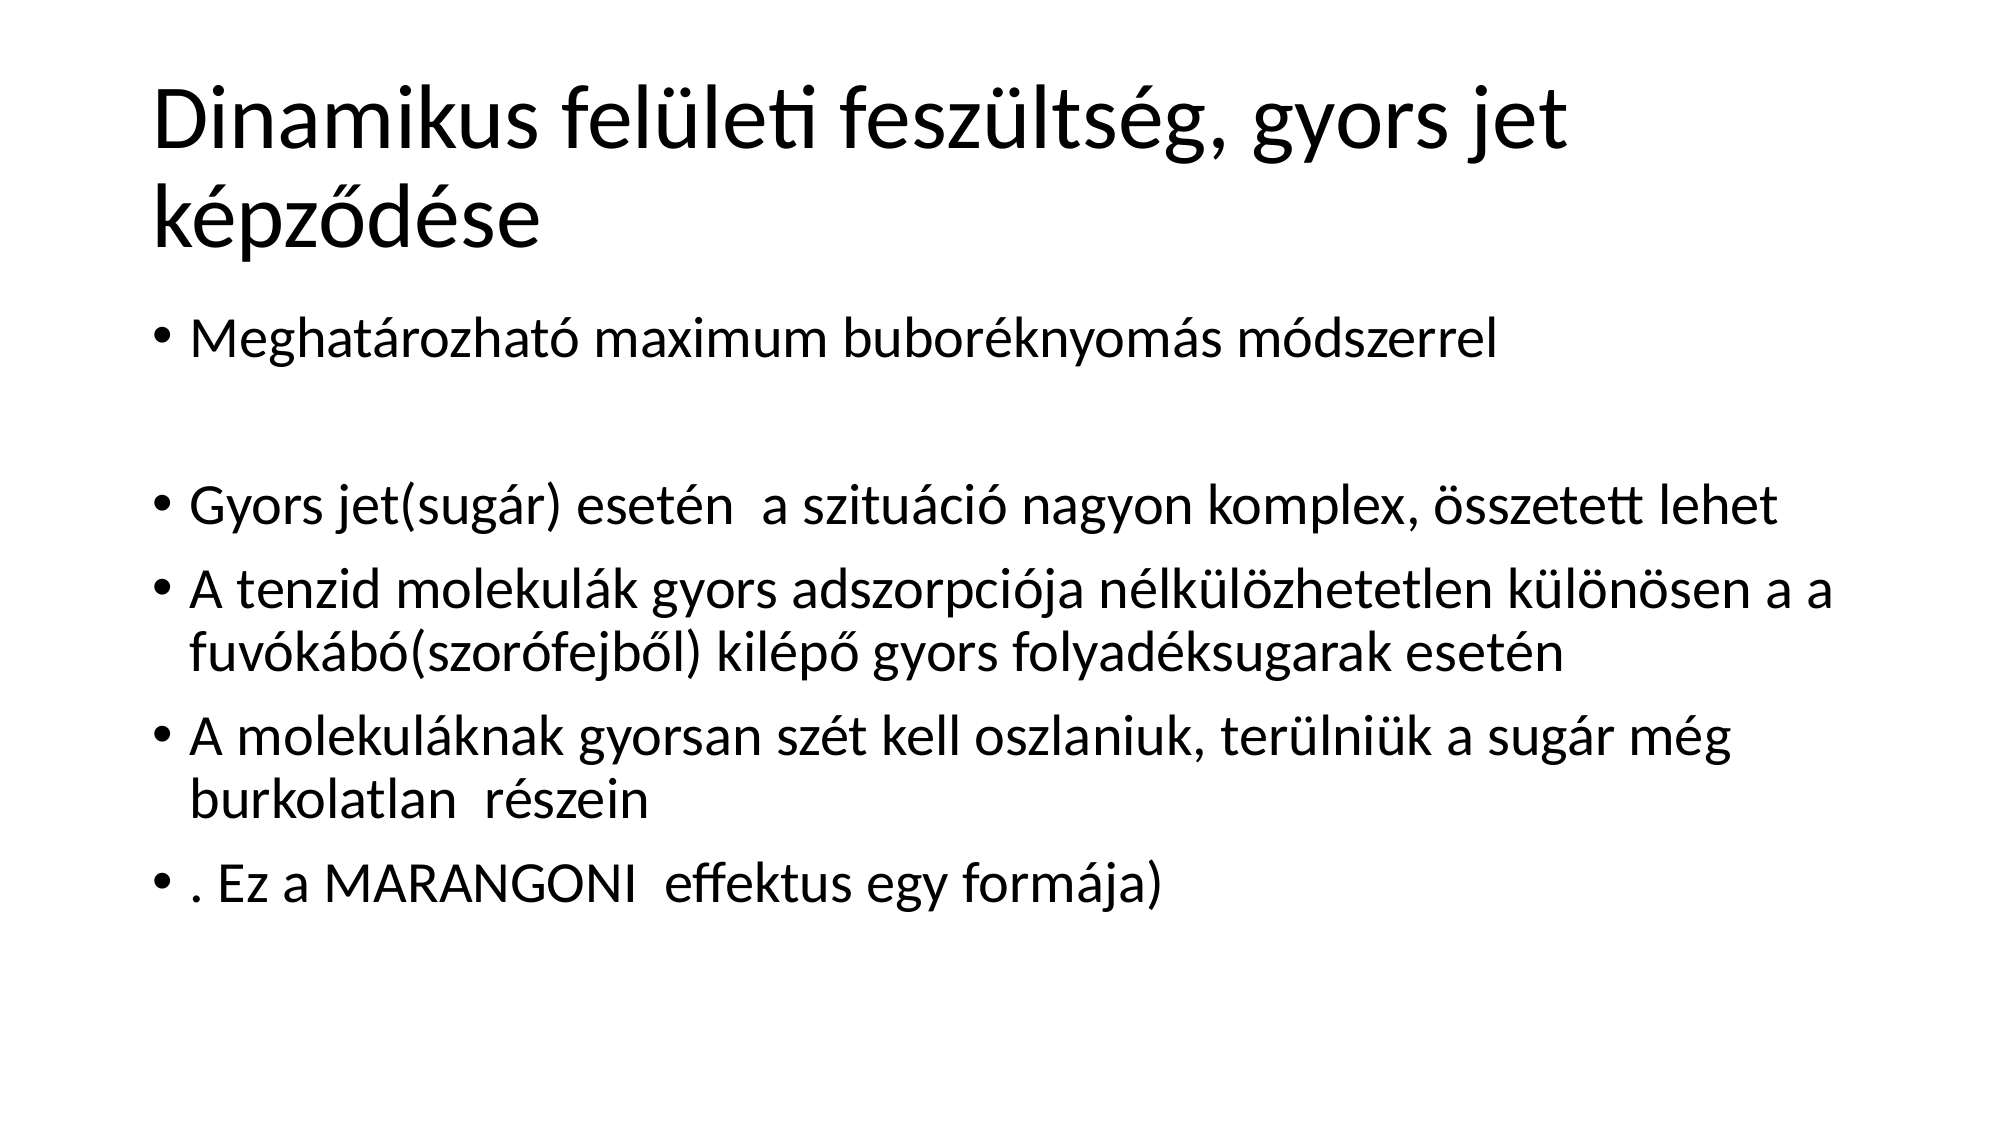

# Dinamikus felületi feszültség, gyors jet képződése
Meghatározható maximum buboréknyomás módszerrel

Gyors jet(sugár) esetén  a szituáció nagyon komplex, összetett lehet
A tenzid molekulák gyors adszorpciója nélkülözhetetlen különösen a a fuvókábó(szorófejből) kilépő gyors folyadéksugarak esetén
A molekuláknak gyorsan szét kell oszlaniuk, terülniük a sugár még burkolatlan  részein
. Ez a MARANGONI  effektus egy formája)